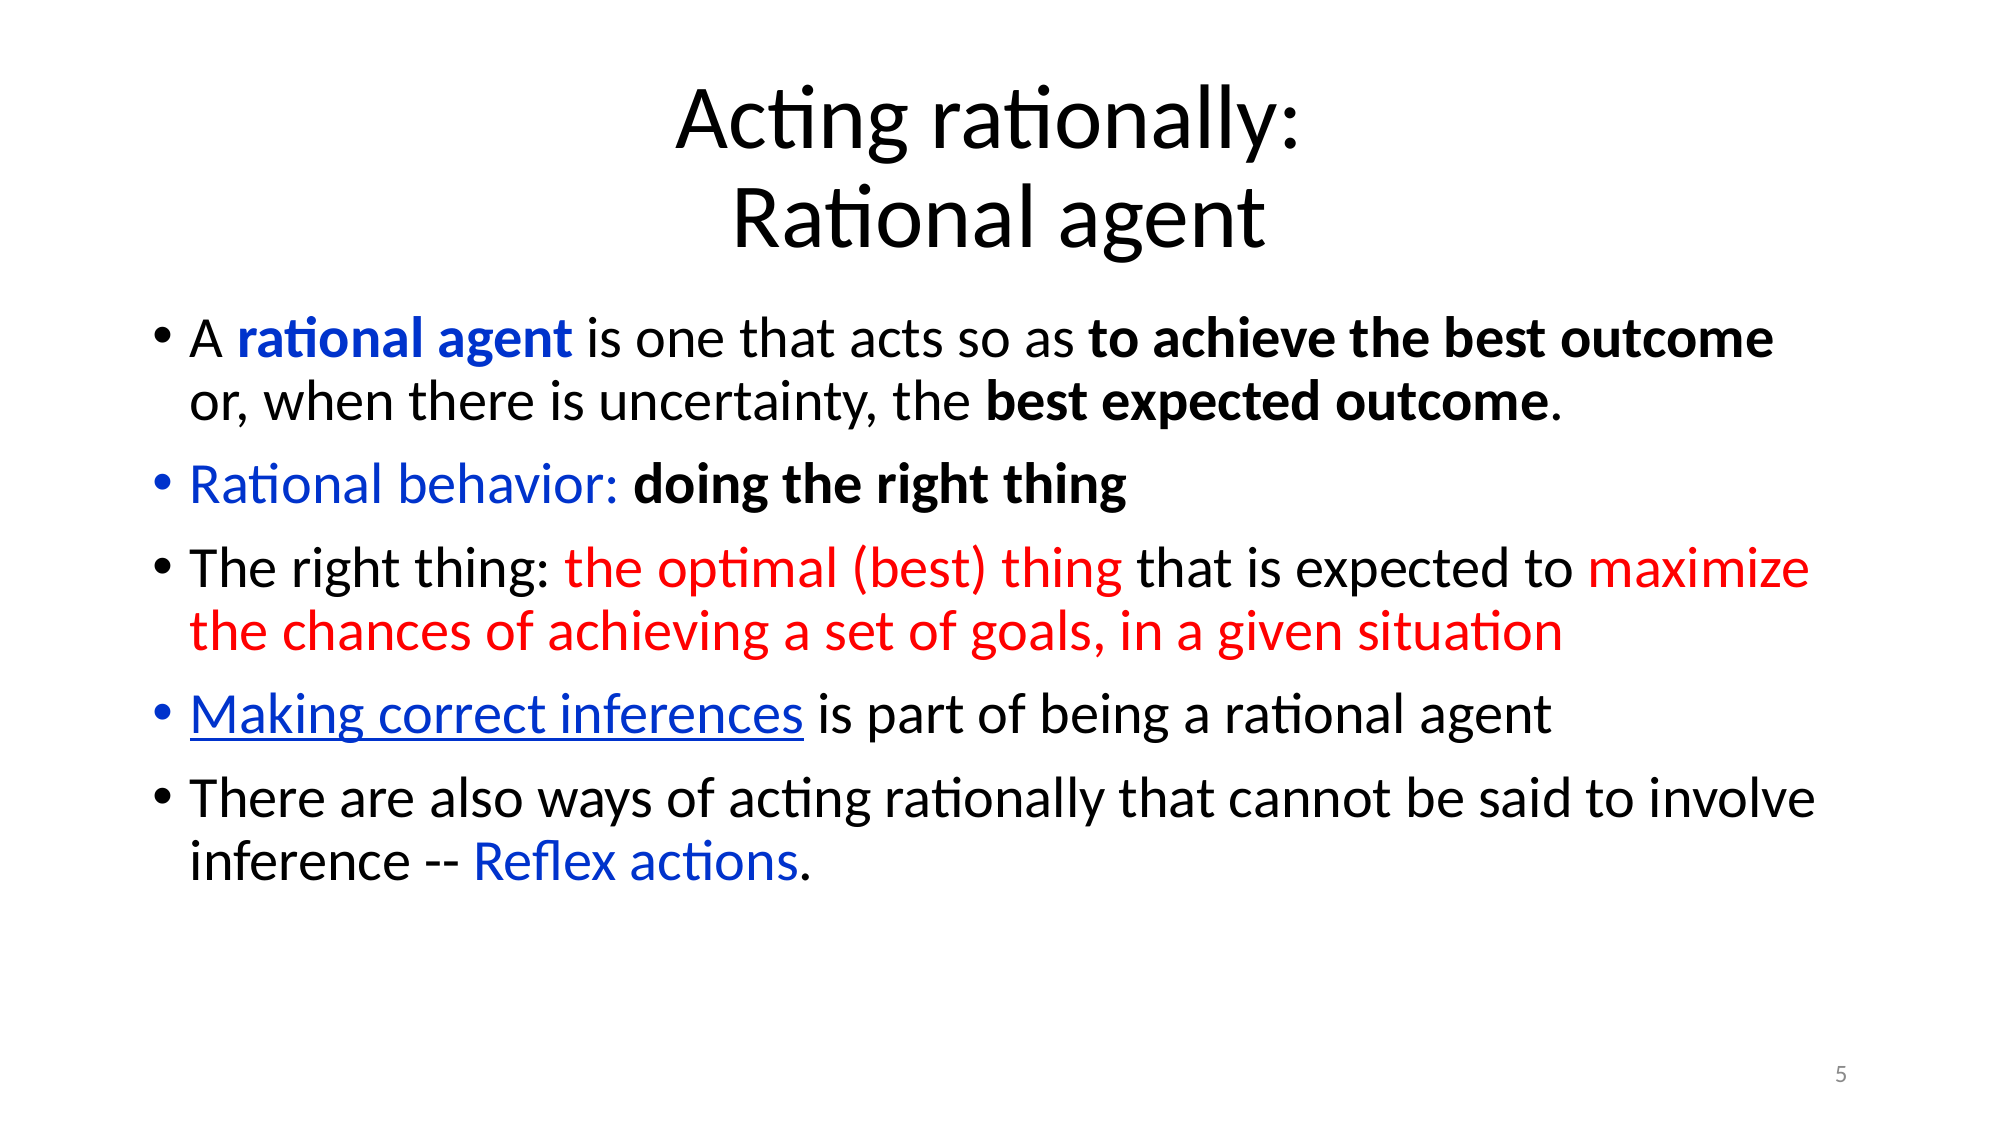

# Acting rationally: Rational agent
A rational agent is one that acts so as to achieve the best outcome or, when there is uncertainty, the best expected outcome.
Rational behavior: doing the right thing
The right thing: the optimal (best) thing that is expected to maximize the chances of achieving a set of goals, in a given situation
Making correct inferences is part of being a rational agent
There are also ways of acting rationally that cannot be said to involve inference -- Reflex actions.

5